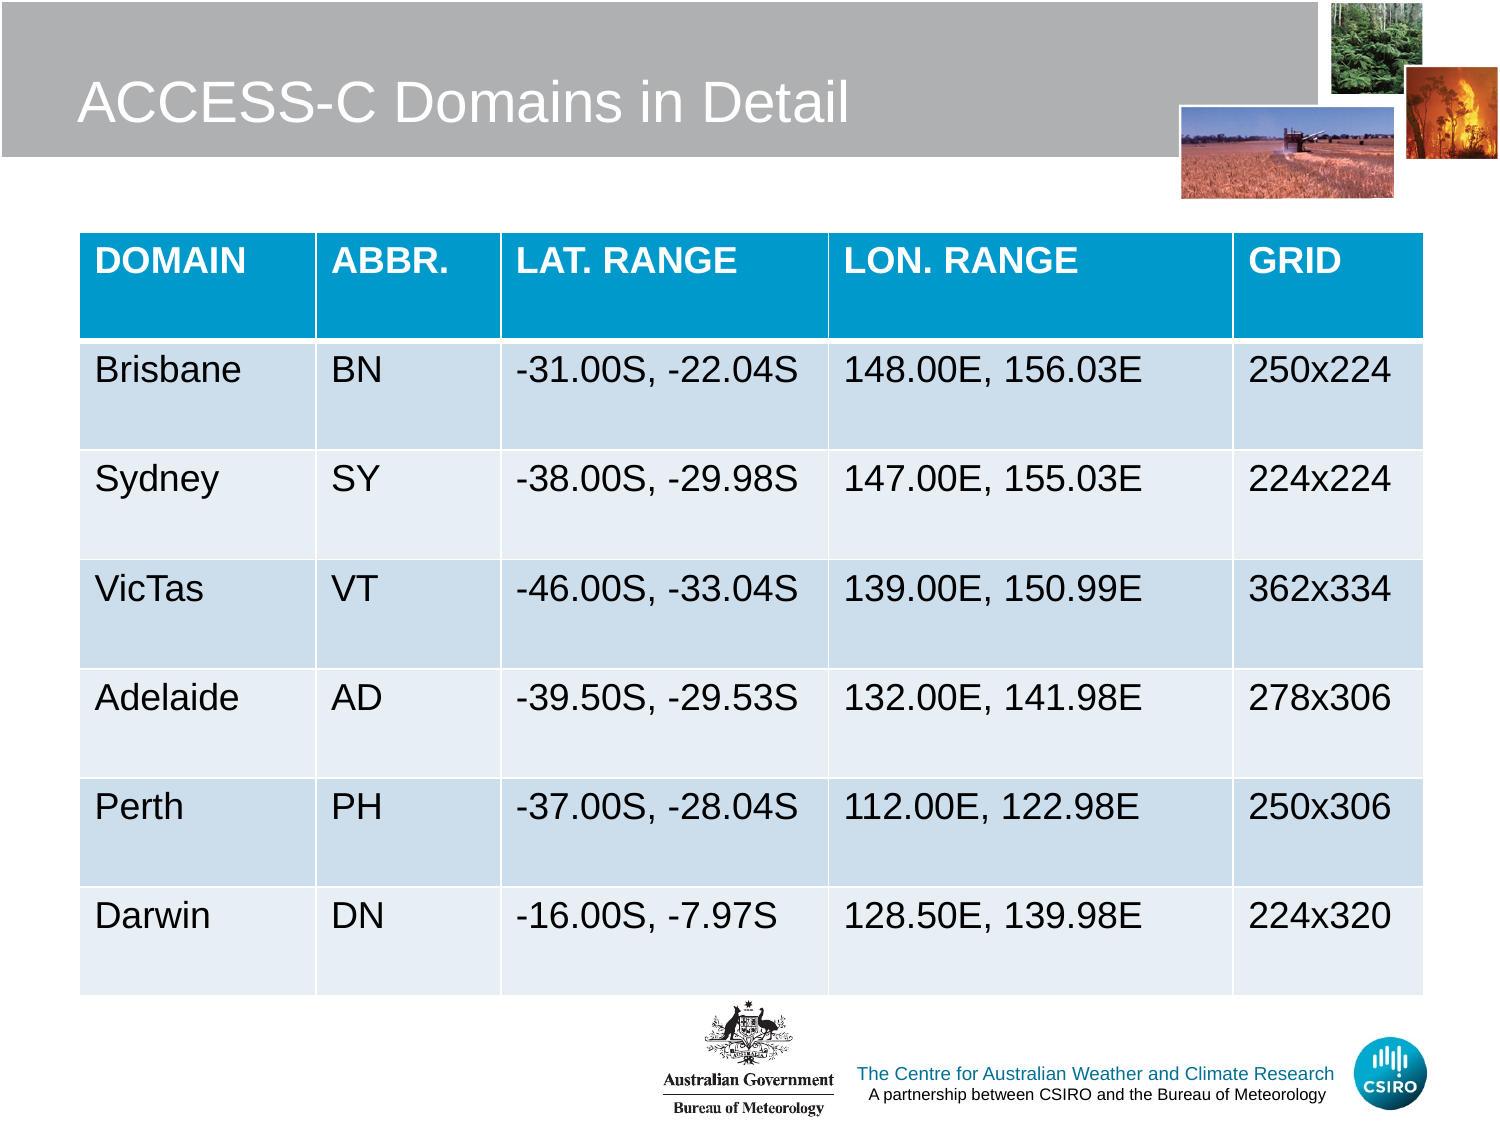

# ACCESS-C Domains in Detail

| DOMAIN | ABBR. | LAT. RANGE | LON. RANGE | GRID |
| --- | --- | --- | --- | --- |
| Brisbane | BN | -31.00S, -22.04S | 148.00E, 156.03E | 250x224 |
| Sydney | SY | -38.00S, -29.98S | 147.00E, 155.03E | 224x224 |
| VicTas | VT | -46.00S, -33.04S | 139.00E, 150.99E | 362x334 |
| Adelaide | AD | -39.50S, -29.53S | 132.00E, 141.98E | 278x306 |
| Perth | PH | -37.00S, -28.04S | 112.00E, 122.98E | 250x306 |
| Darwin | DN | -16.00S, -7.97S | 128.50E, 139.98E | 224x320 |
The Centre for Australian Weather and Climate Research
A partnership between CSIRO and the Bureau of Meteorology